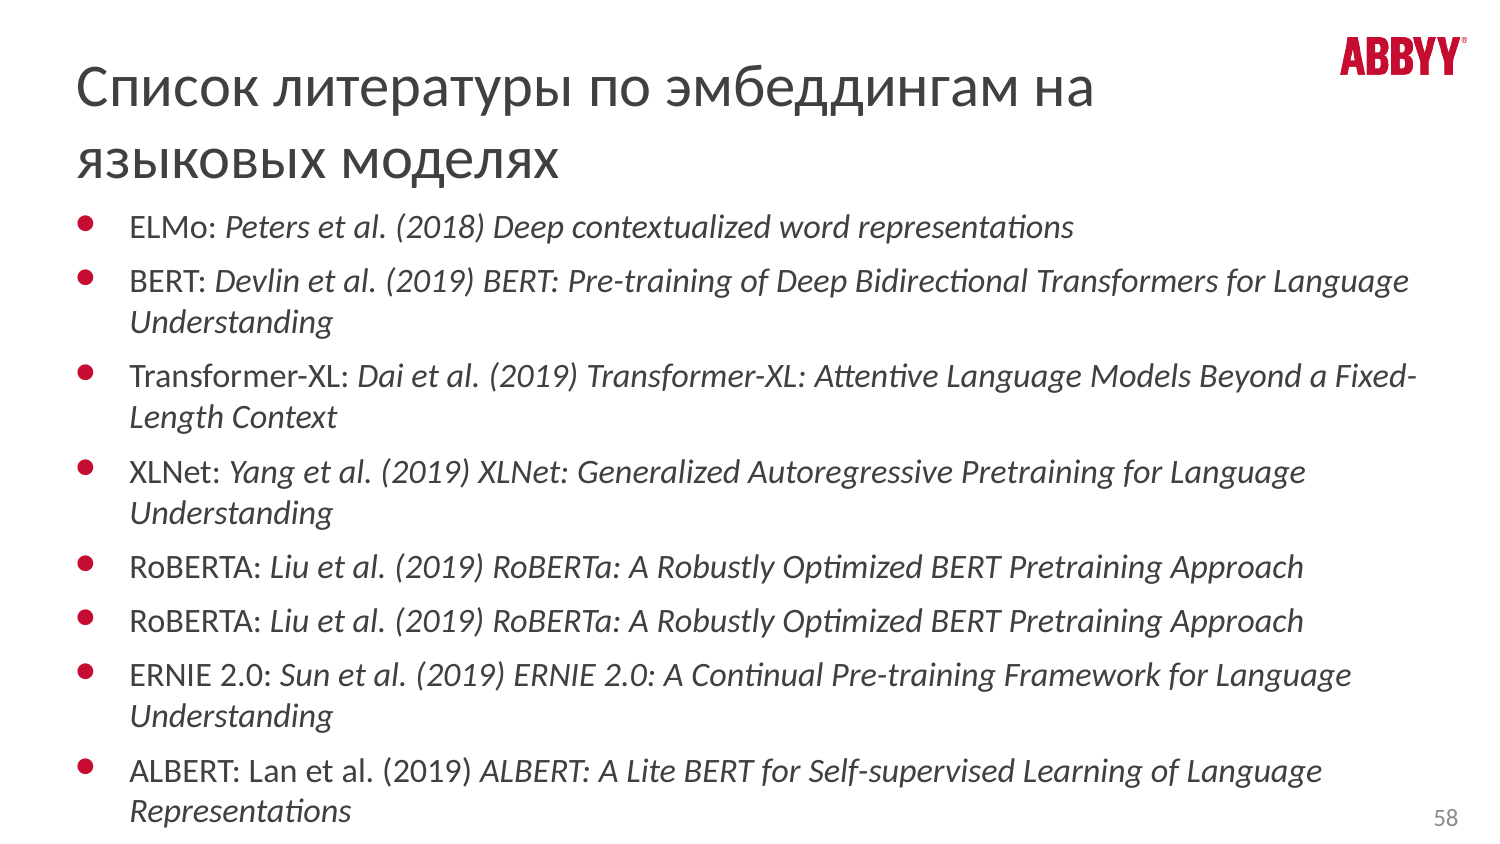

# Список литературы по эмбеддингам на языковых моделях
ELMo: Peters et al. (2018) Deep contextualized word representations
BERT: Devlin et al. (2019) BERT: Pre-training of Deep Bidirectional Transformers for Language Understanding
Transformer-XL: Dai et al. (2019) Transformer-XL: Attentive Language Models Beyond a Fixed-Length Context
XLNet: Yang et al. (2019) XLNet: Generalized Autoregressive Pretraining for Language Understanding
RoBERTA: Liu et al. (2019) RoBERTa: A Robustly Optimized BERT Pretraining Approach
RoBERTA: Liu et al. (2019) RoBERTa: A Robustly Optimized BERT Pretraining Approach
ERNIE 2.0: Sun et al. (2019) ERNIE 2.0: A Continual Pre-training Framework for Language Understanding
ALBERT: Lan et al. (2019) ALBERT: A Lite BERT for Self-supervised Learning of Language Representations

58